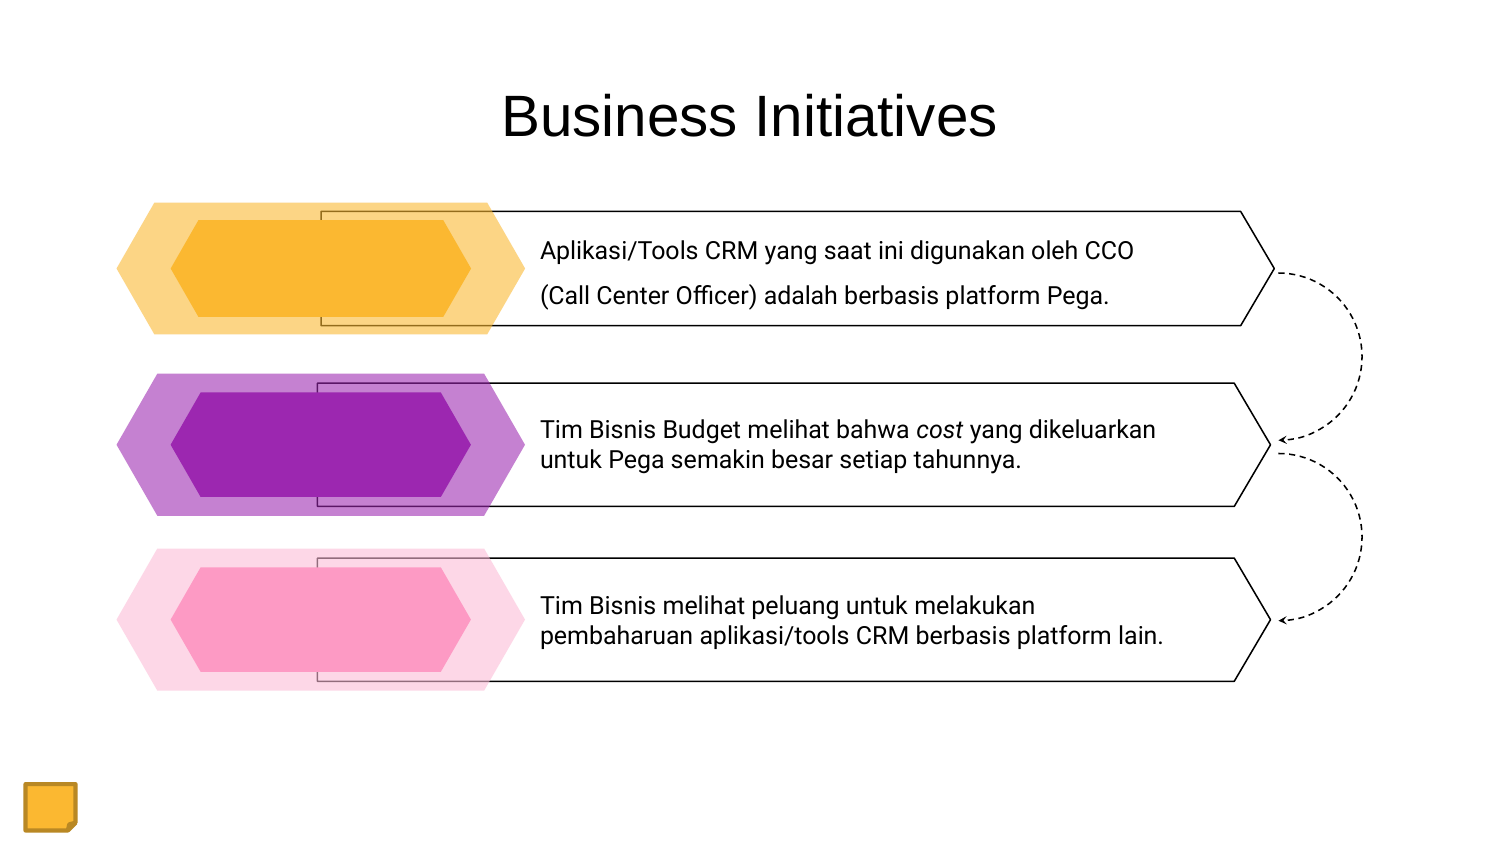

# Business Initiatives

Aplikasi/Tools CRM yang saat ini digunakan oleh CCO
(Call Center Officer) adalah berbasis platform Pega.

Tim Bisnis Budget melihat bahwa cost yang dikeluarkan untuk Pega semakin besar setiap tahunnya.

Tim Bisnis melihat peluang untuk melakukan pembaharuan aplikasi/tools CRM berbasis platform lain.